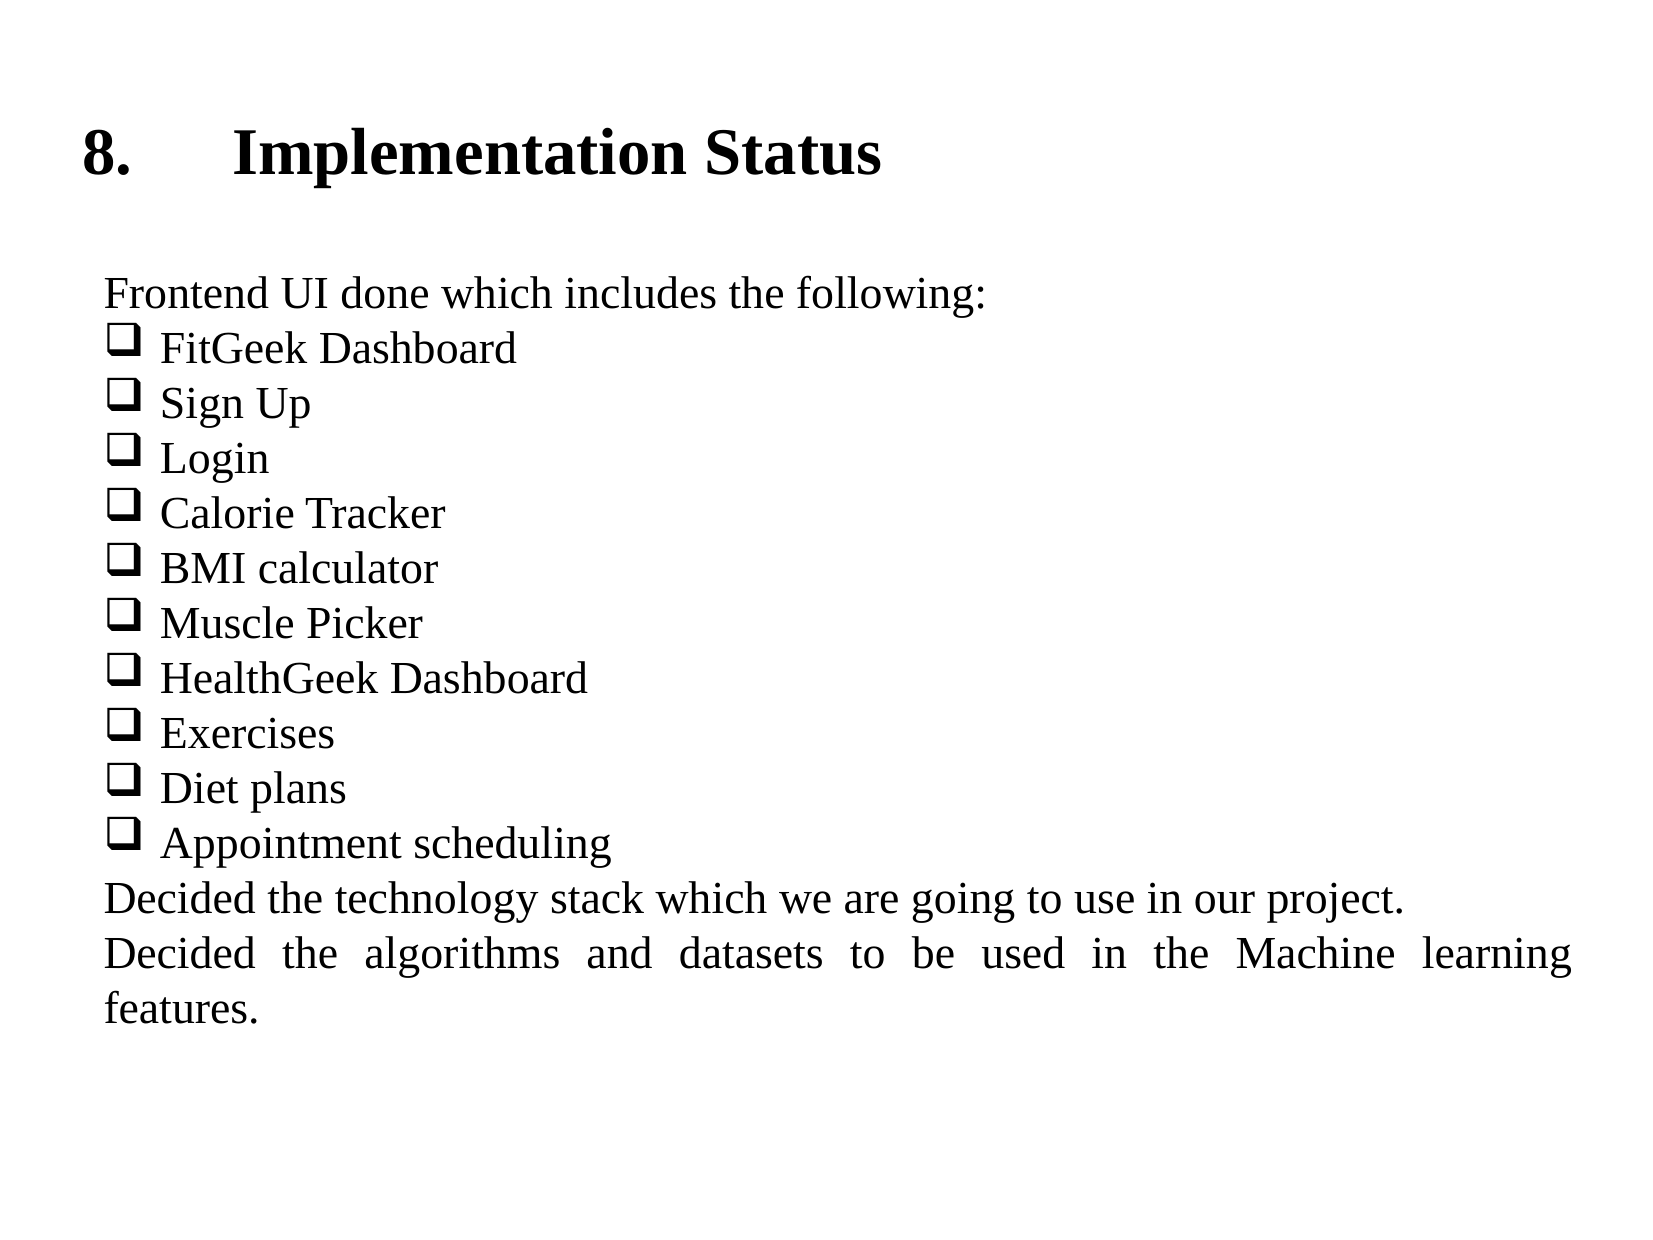

# 8.	Implementation Status
Frontend UI done which includes the following:
FitGeek Dashboard
Sign Up
Login
Calorie Tracker
BMI calculator
Muscle Picker
HealthGeek Dashboard
Exercises
Diet plans
Appointment scheduling
Decided the technology stack which we are going to use in our project.
Decided the algorithms and datasets to be used in the Machine learning features.